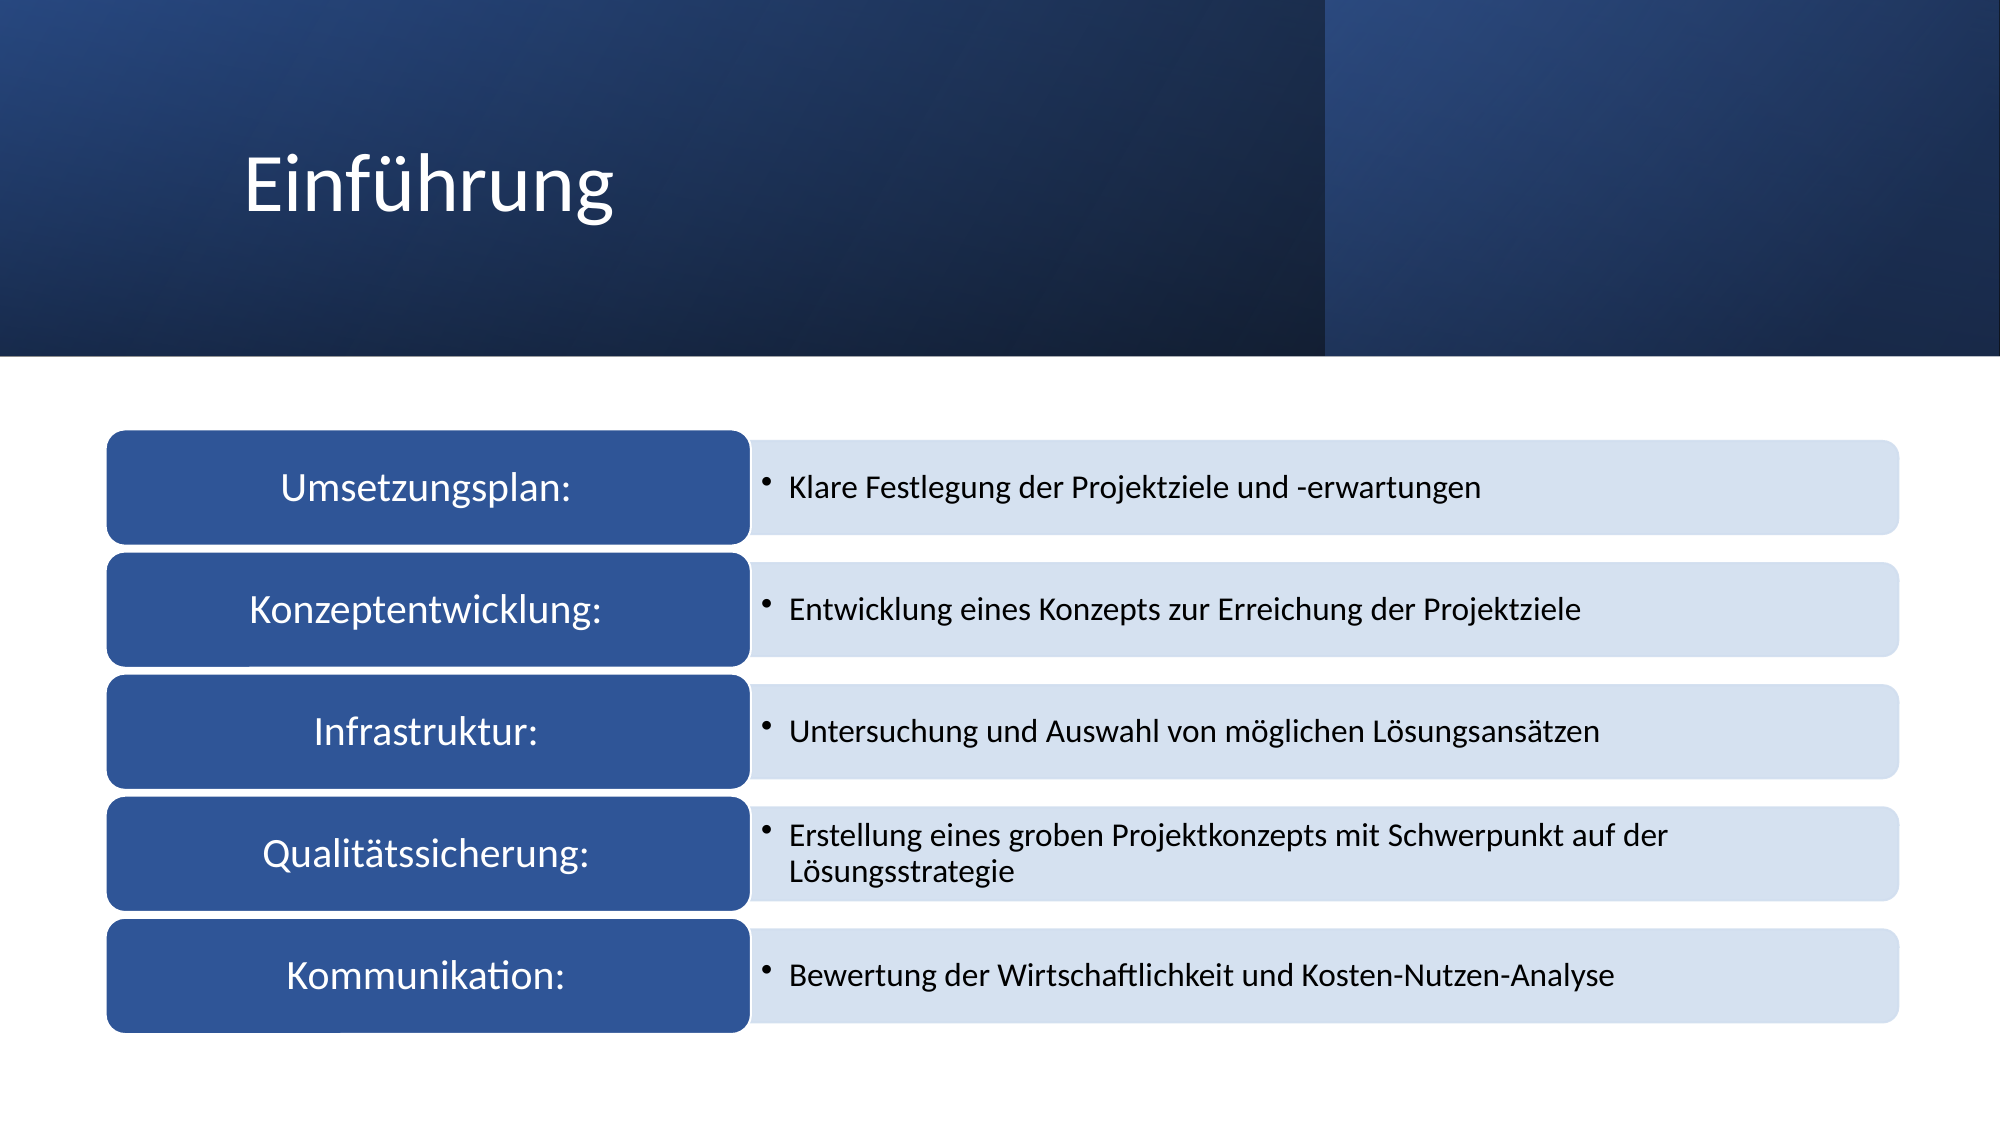

# Einführung
Klare Festlegung der Projektziele und -erwartungen
Umsetzungsplan:
Entwicklung eines Konzepts zur Erreichung der Projektziele
Konzeptentwicklung:
Untersuchung und Auswahl von möglichen Lösungsansätzen
Infrastruktur:
Erstellung eines groben Projektkonzepts mit Schwerpunkt auf der Lösungsstrategie
Qualitätssicherung:
Bewertung der Wirtschaftlichkeit und Kosten-Nutzen-Analyse
Kommunikation:
9